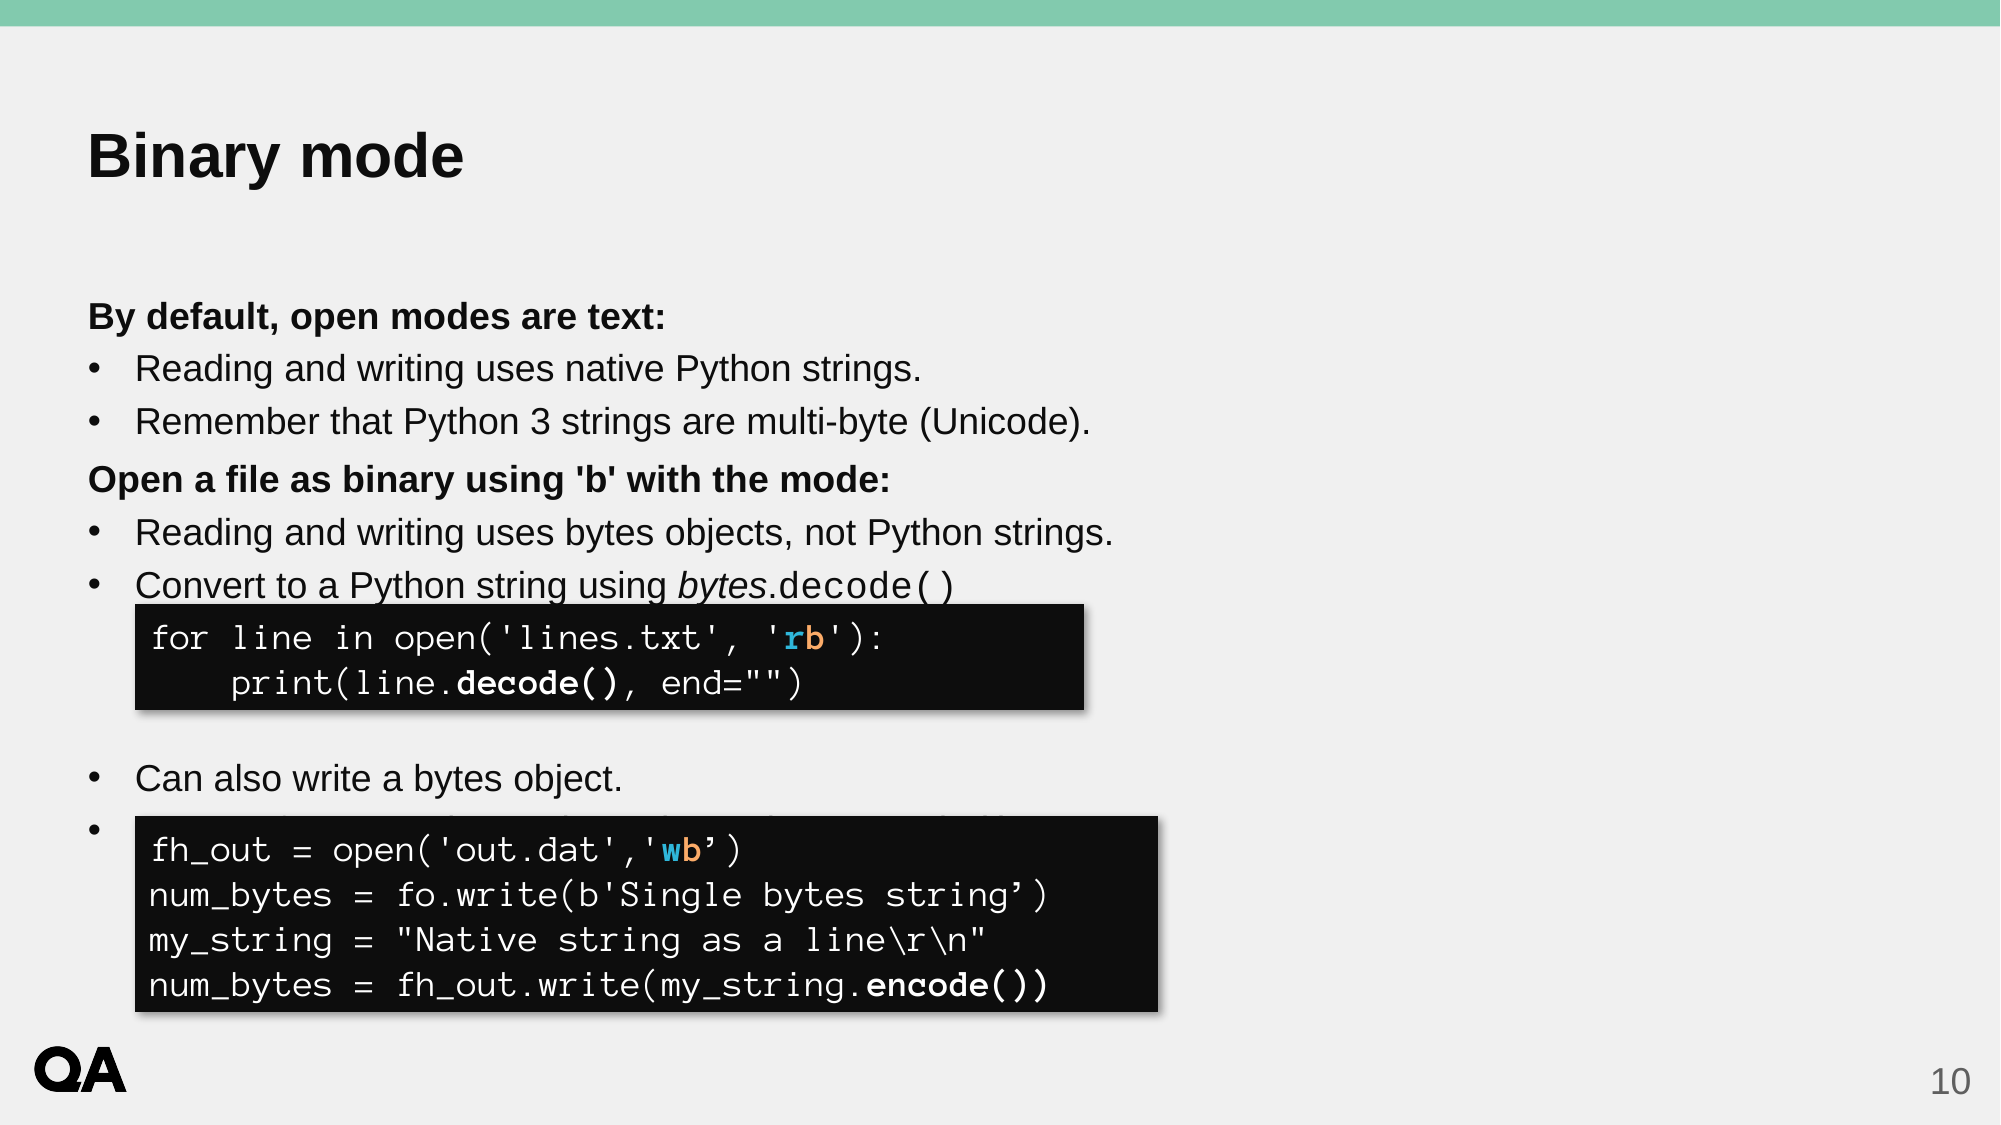

# Binary mode
By default, open modes are text:
Reading and writing uses native Python strings.
Remember that Python 3 strings are multi-byte (Unicode).
Open a file as binary using 'b' with the mode:
Reading and writing uses bytes objects, not Python strings.
Convert to a Python string using bytes.decode()

Can also write a bytes object.
Convert from a Python string using string.encode()
for line in open('lines.txt', 'rb'):
    print(line.decode(), end="")
fh_out = open('out.dat','wb’)
num_bytes = fo.write(b'Single bytes string’)
my_string = "Native string as a line\r\n"
num_bytes = fh_out.write(my_string.encode())
10